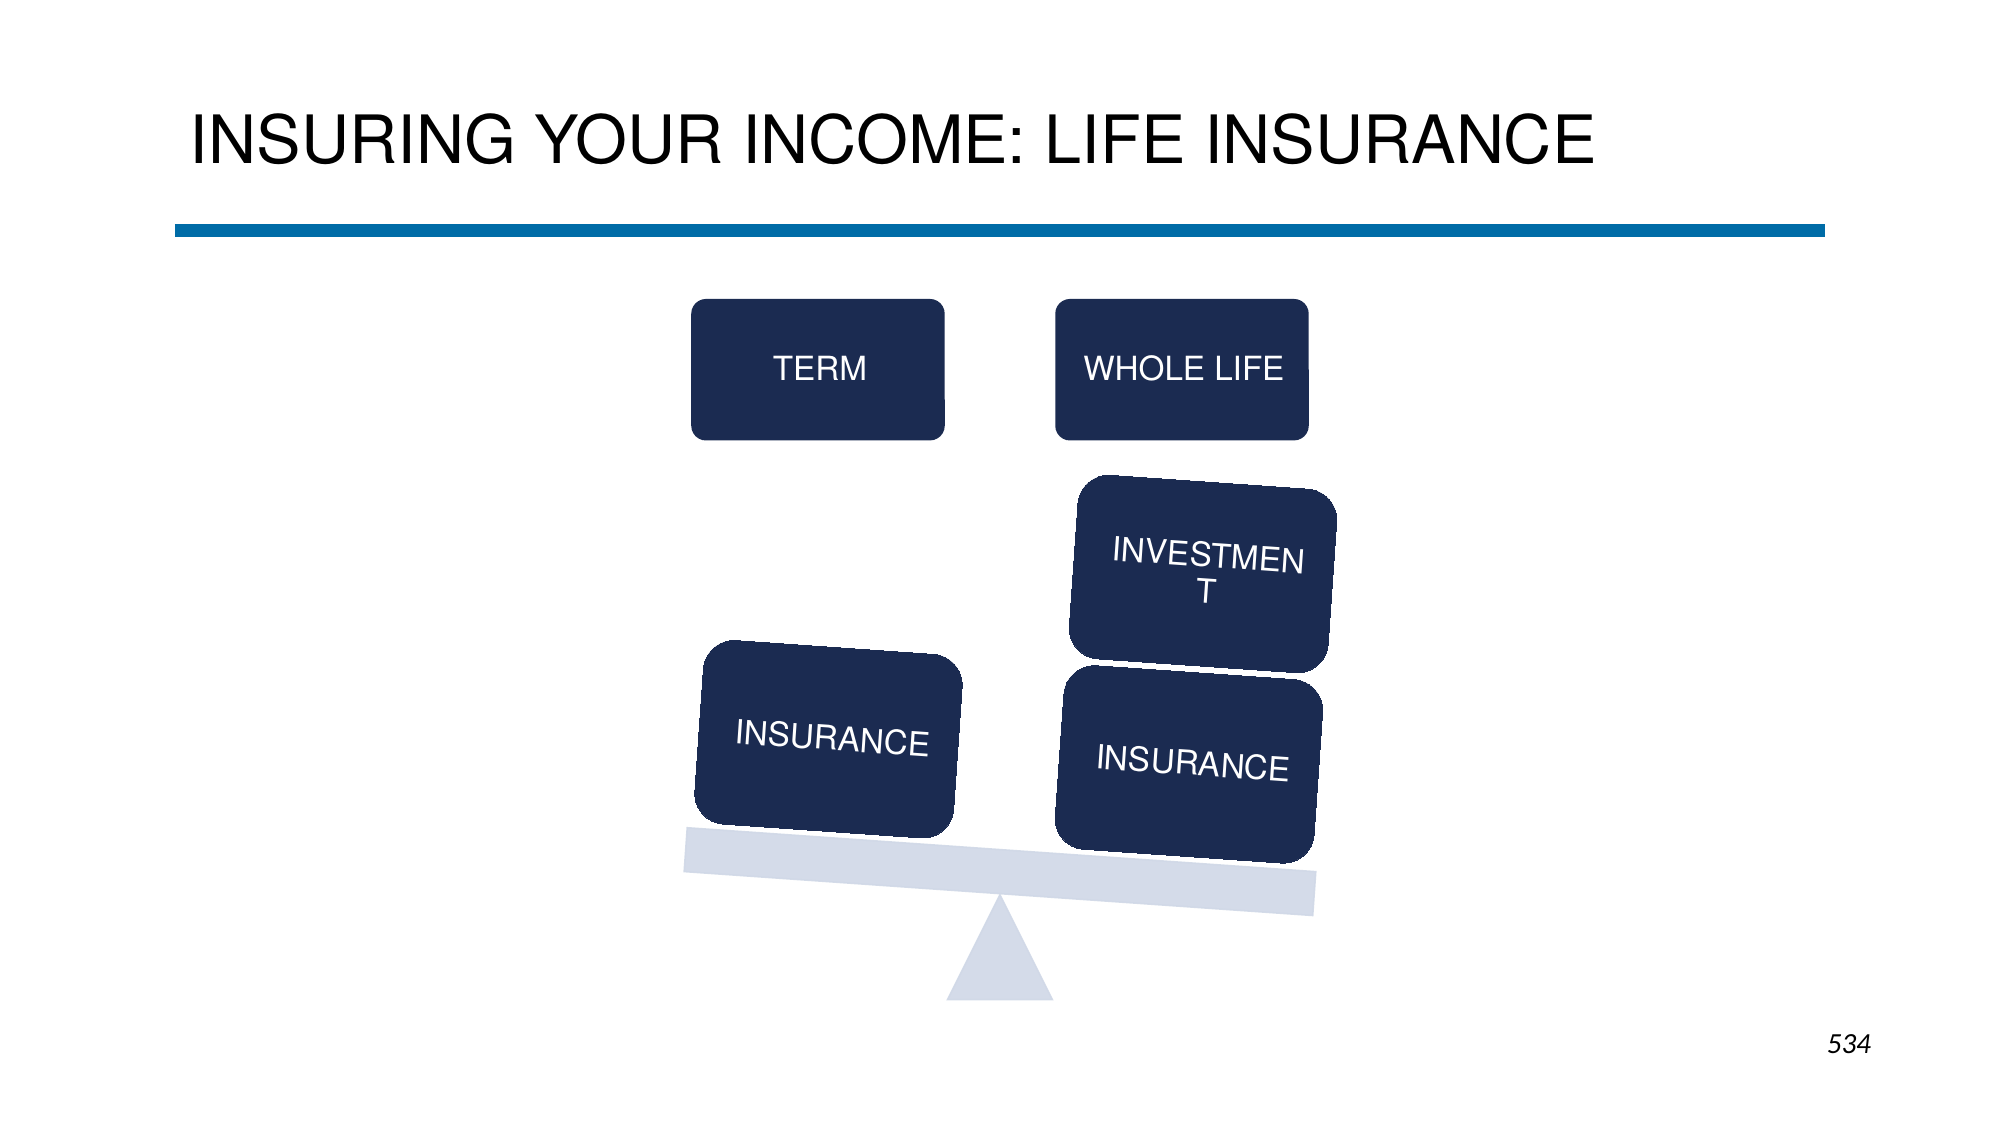

# Insuring Your Income: LIFE INSURANCE

Term
Whole Life
Insurance
Investment
Insurance
1-534